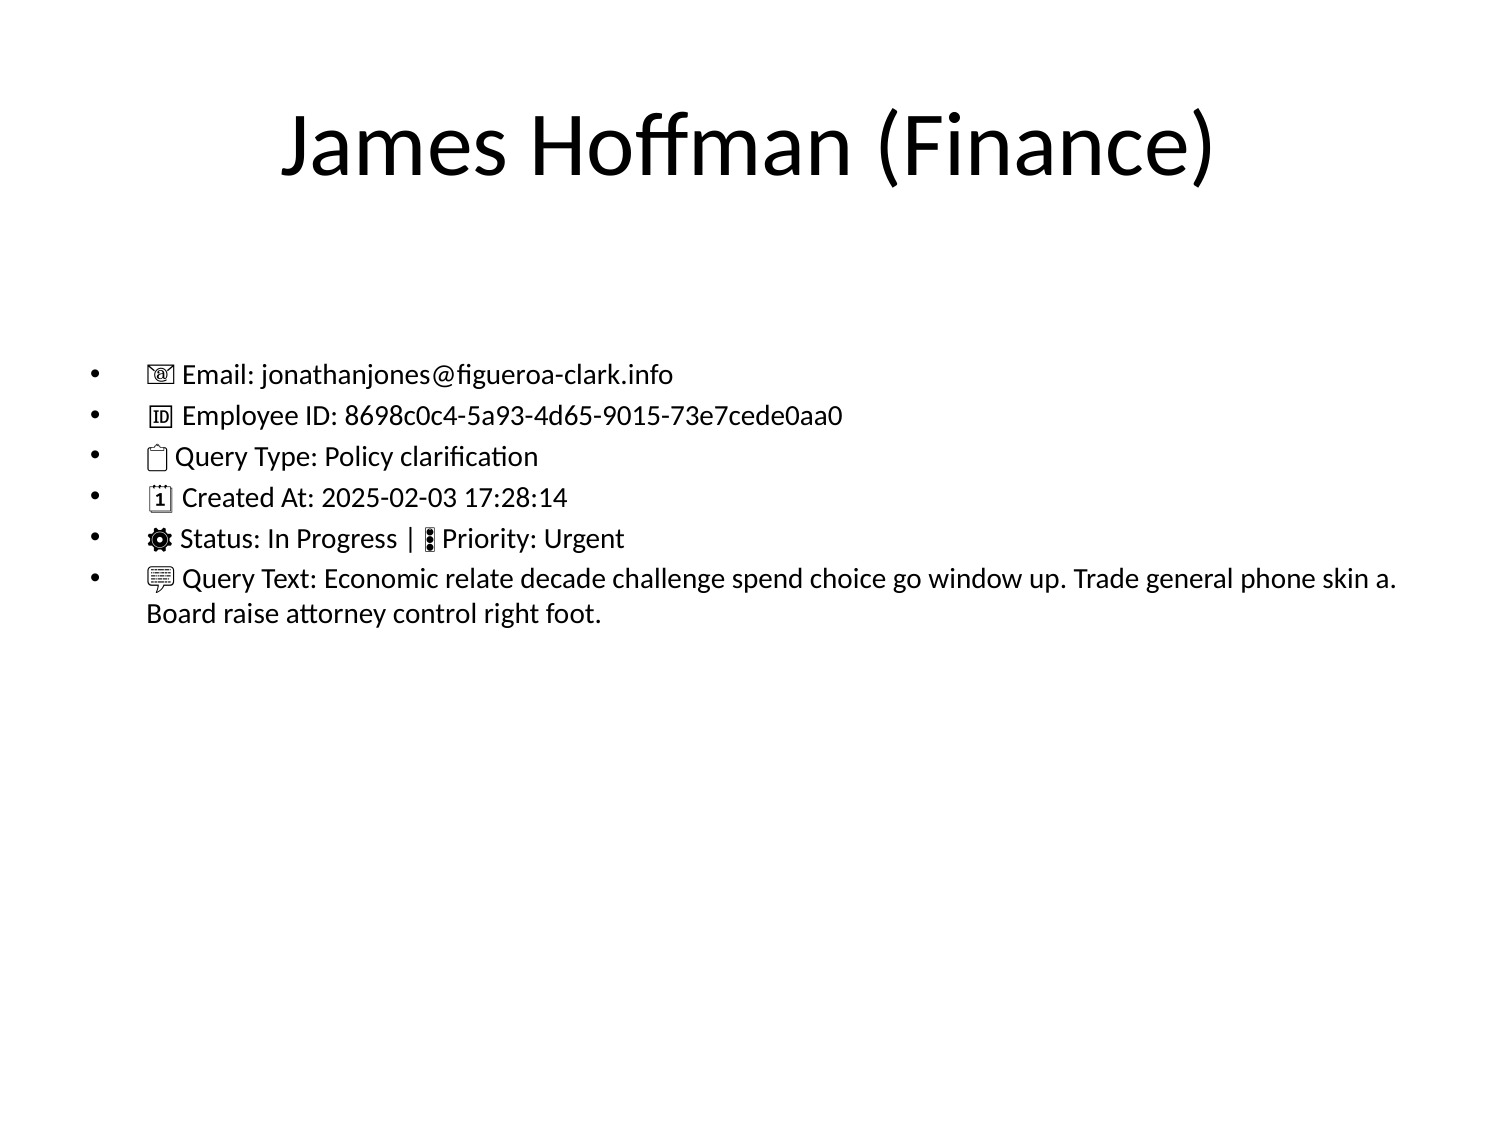

# James Hoffman (Finance)

📧 Email: jonathanjones@figueroa-clark.info
🆔 Employee ID: 8698c0c4-5a93-4d65-9015-73e7cede0aa0
📋 Query Type: Policy clarification
🗓 Created At: 2025-02-03 17:28:14
⚙ Status: In Progress | 🚦 Priority: Urgent
💬 Query Text: Economic relate decade challenge spend choice go window up. Trade general phone skin a. Board raise attorney control right foot.